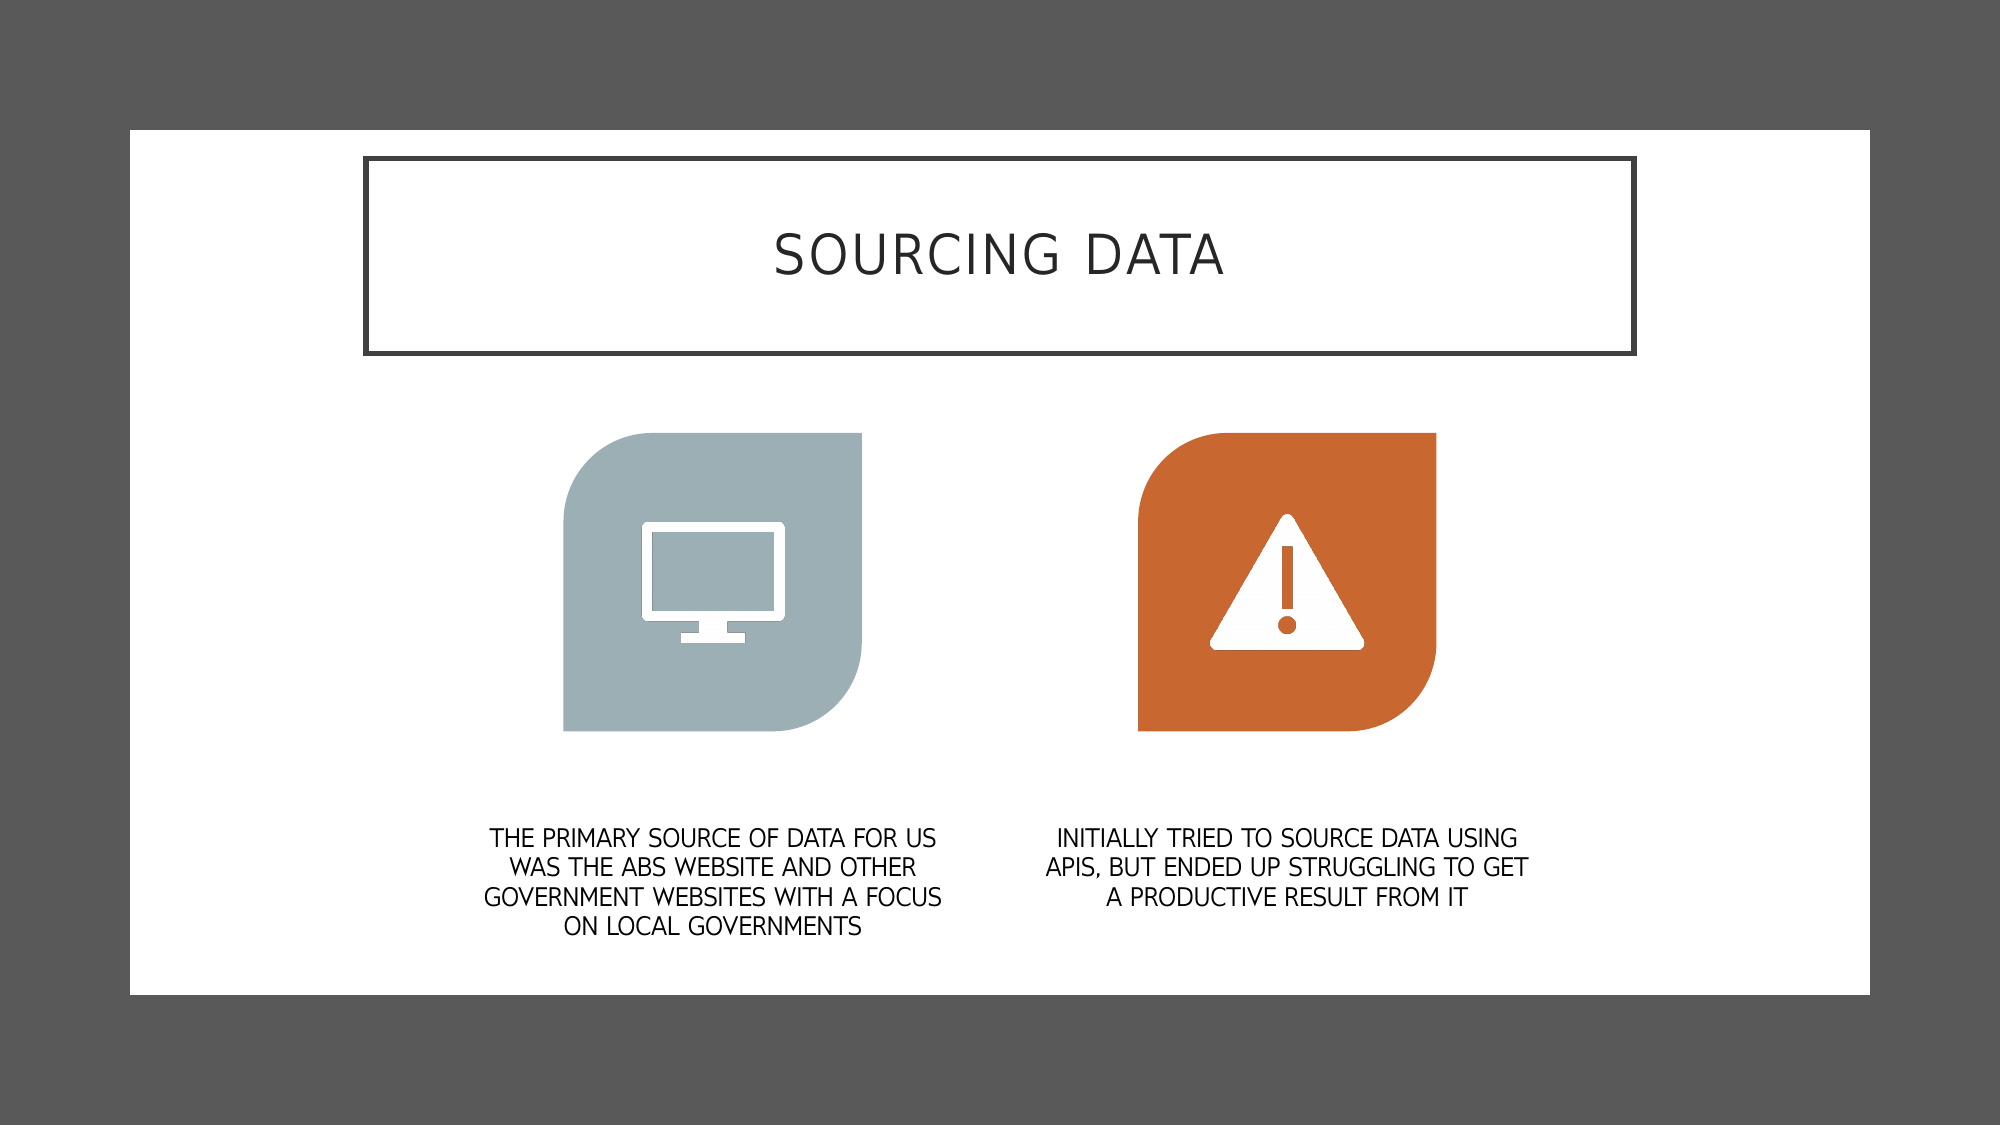

# Sourcing data
The primary source of data for us was the ABS website and other government websites with a focus on Local governments
Initially tried to source data using apis, but ended up struggling to get a productive result from it